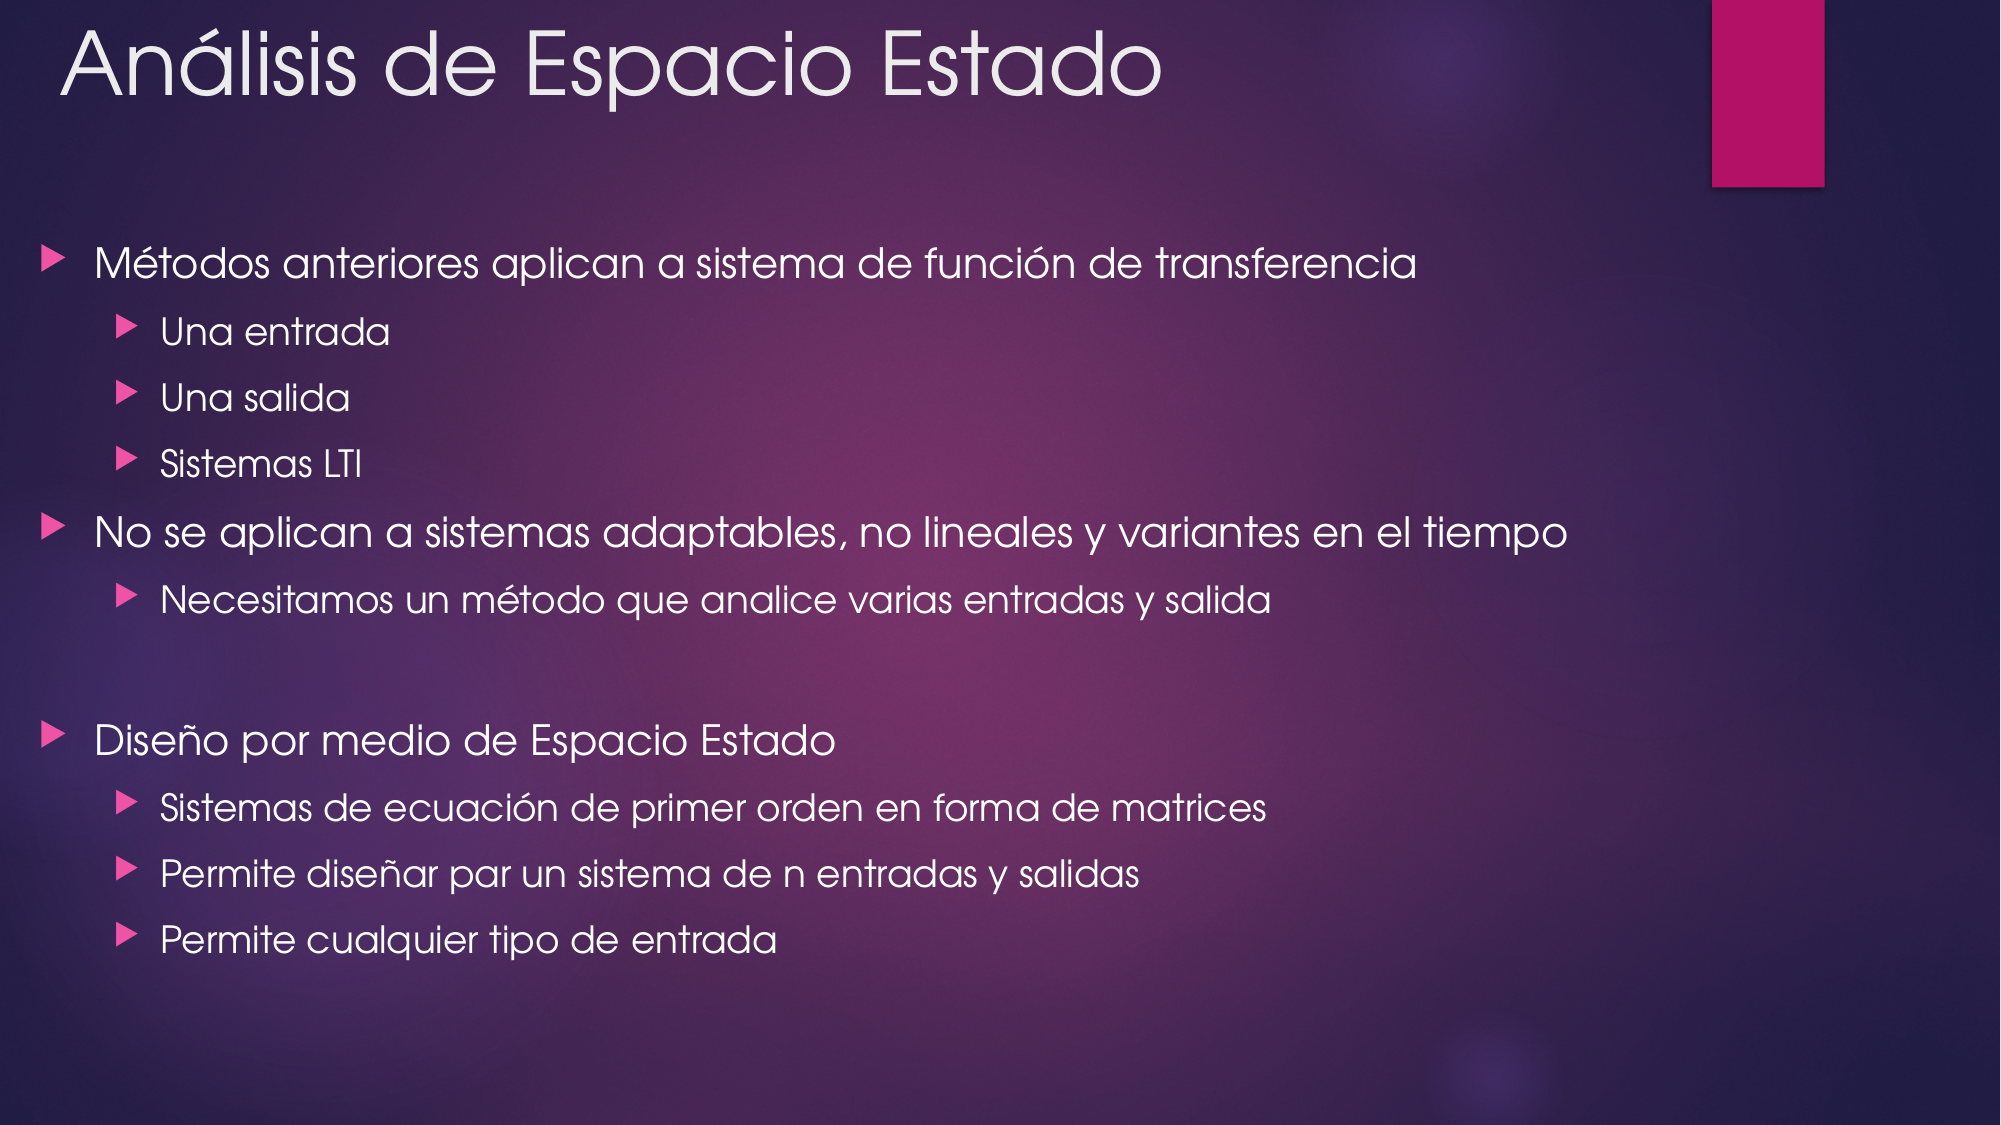

# Análisis de Espacio Estado
Métodos anteriores aplican a sistema de función de transferencia
Una entrada
Una salida
Sistemas LTI
No se aplican a sistemas adaptables, no lineales y variantes en el tiempo
Necesitamos un método que analice varias entradas y salida

Diseño por medio de Espacio Estado
Sistemas de ecuación de primer orden en forma de matrices
Permite diseñar par un sistema de n entradas y salidas
Permite cualquier tipo de entrada